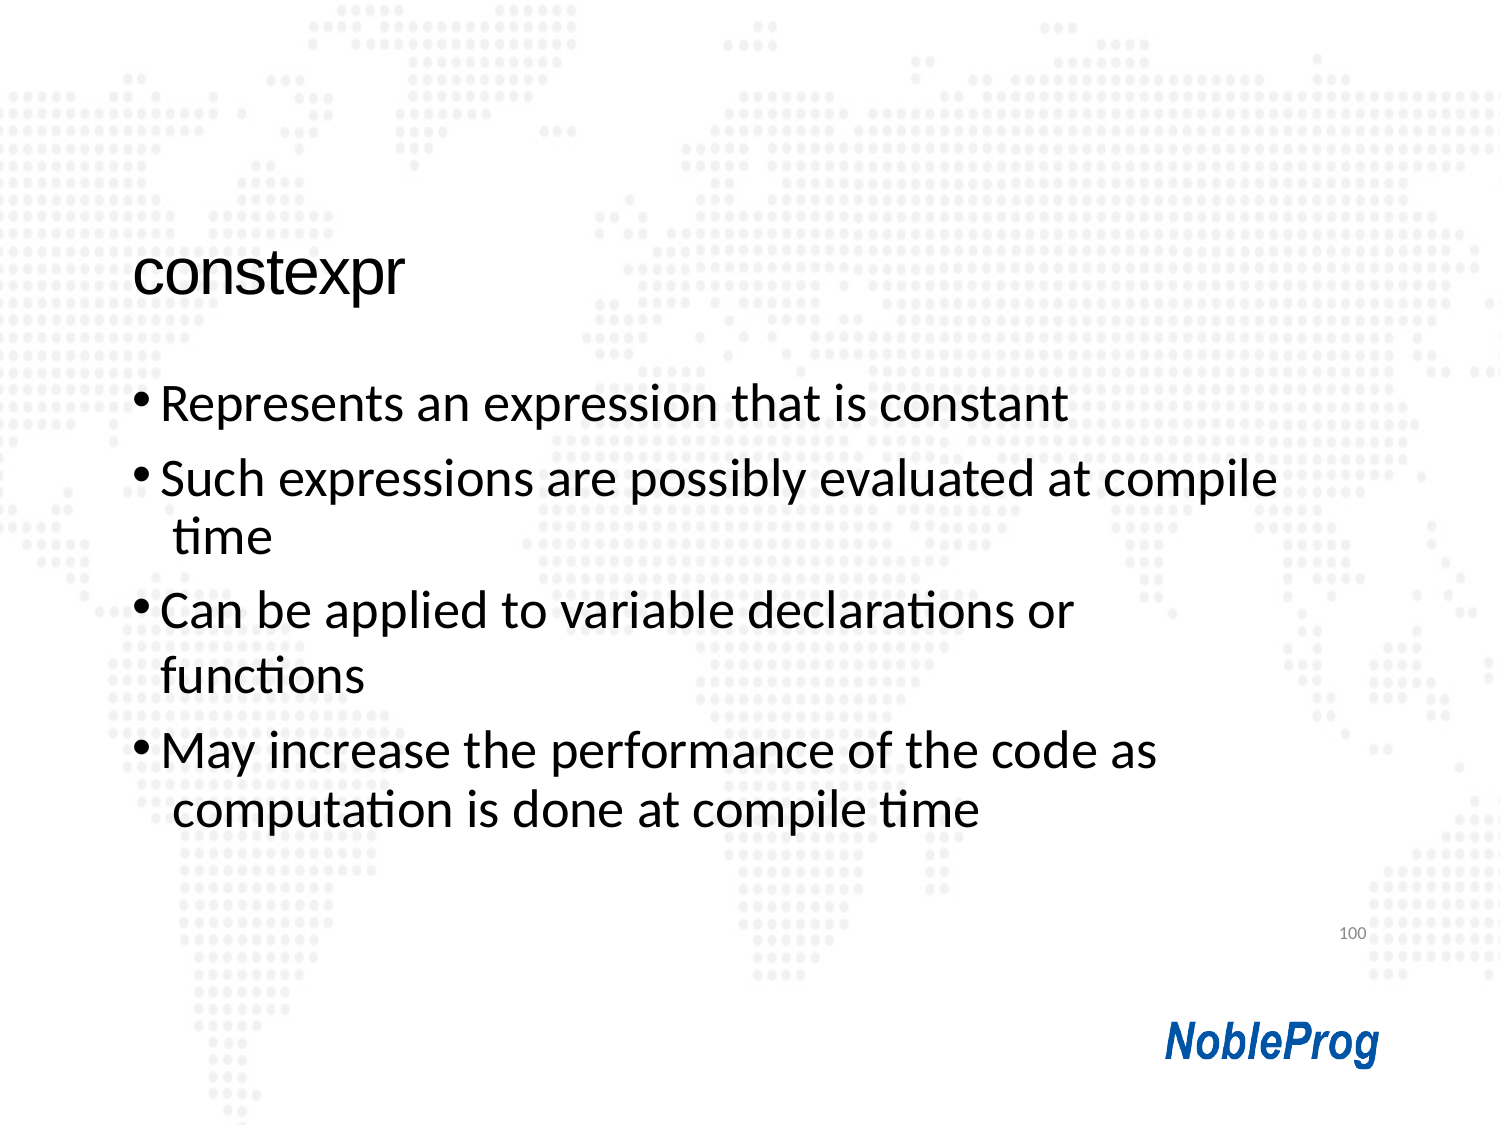

# constexpr
Represents an expression that is constant
Such expressions are possibly evaluated at compile  time
Can be applied to variable declarations or functions
May increase the performance of the code as  computation is done at compile time
100